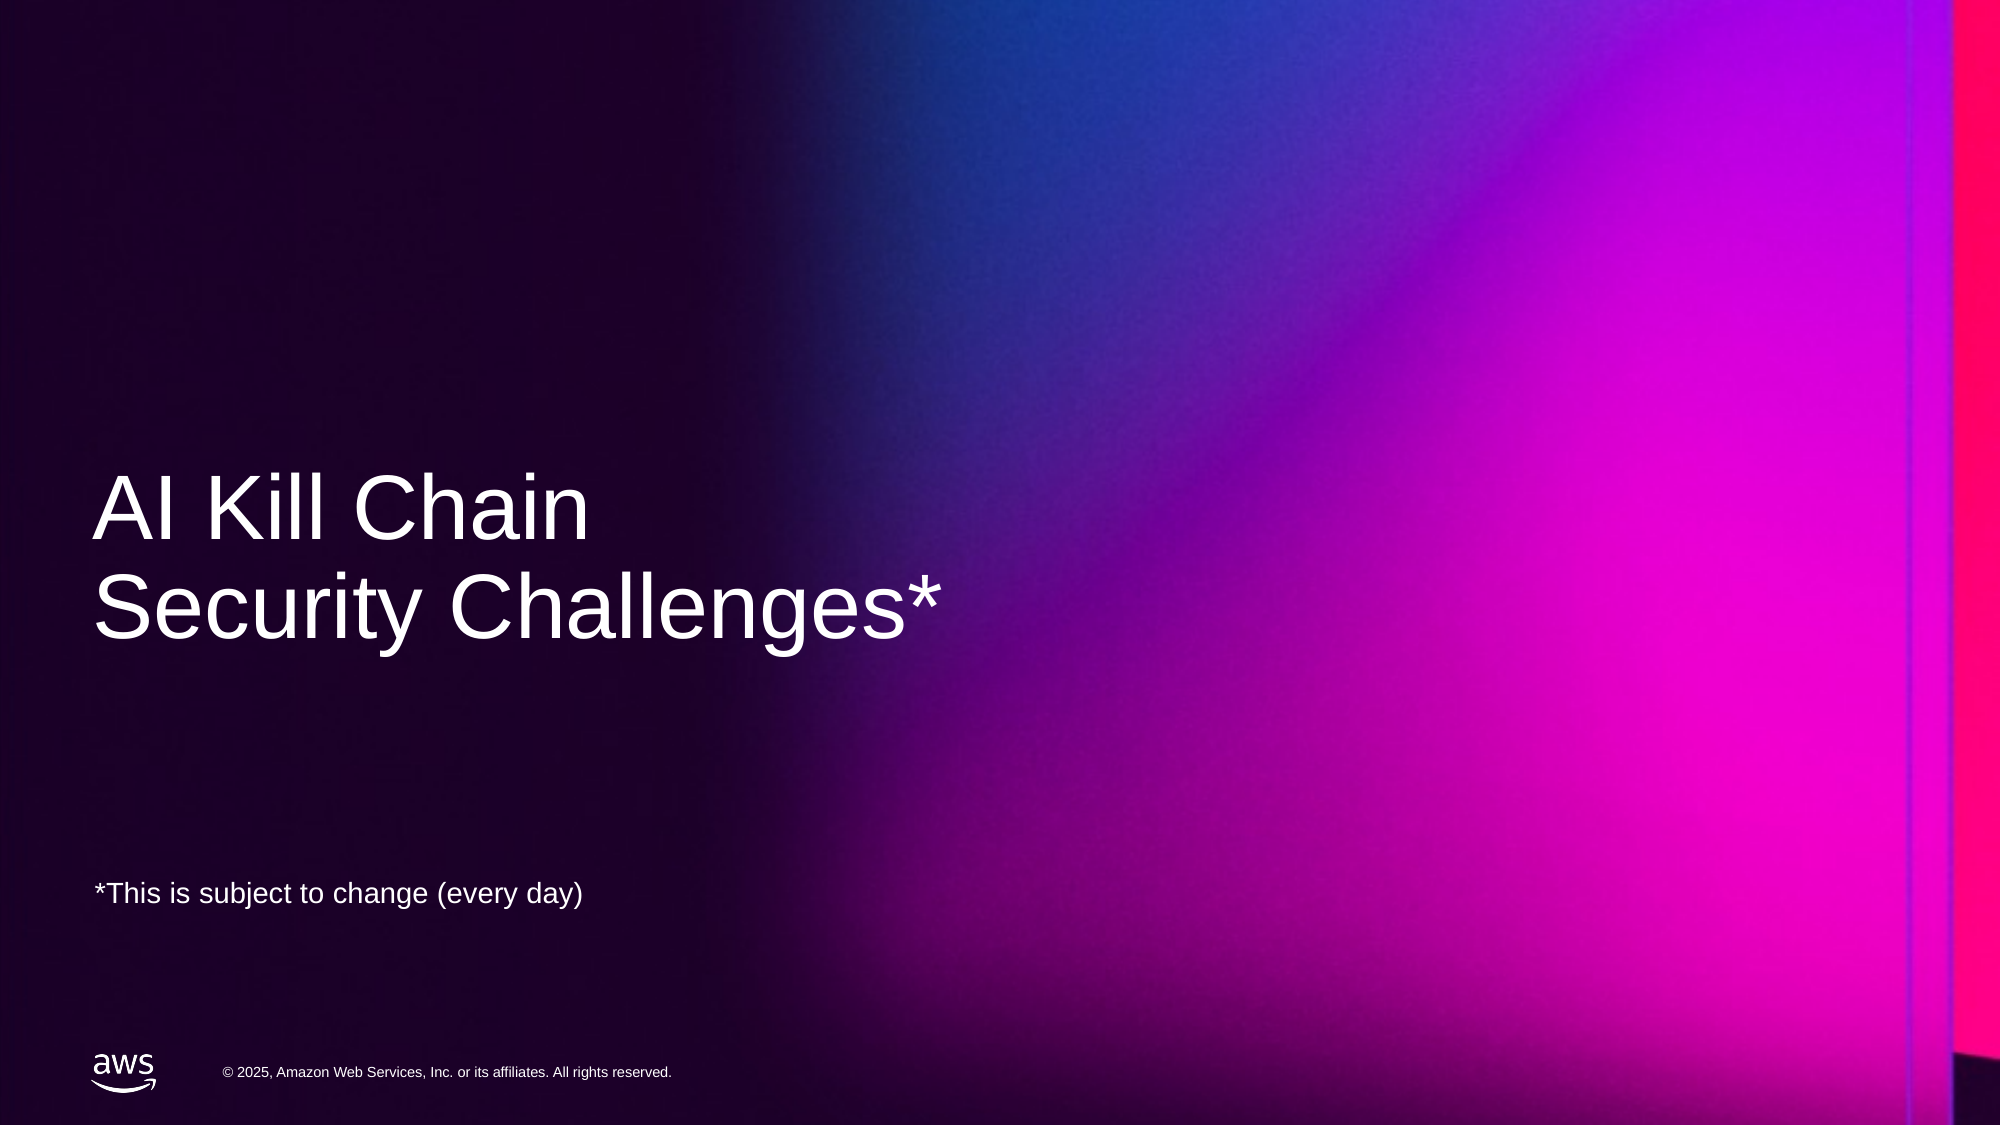

AI Kill Chain Security Challenges*
*This is subject to change (every day)